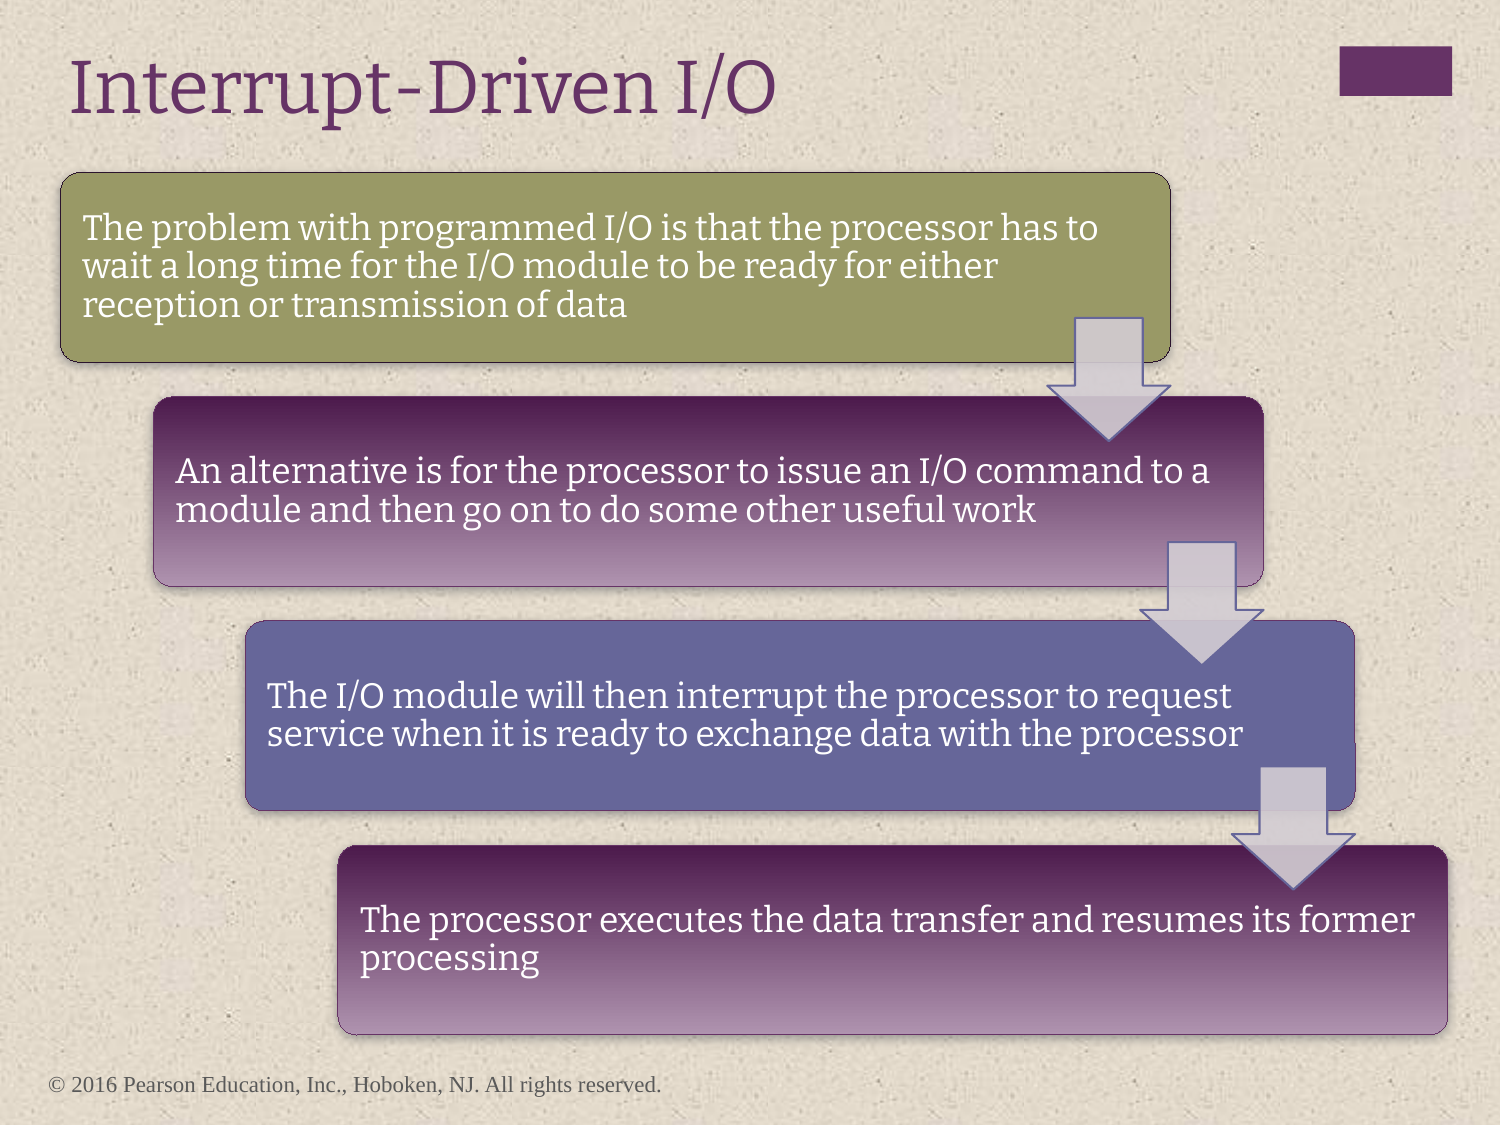

Interrupt-Driven I/O
The problem with programmed I/O is that the processor has to wait a long time for the I/O module to be ready for either reception or transmission of data
An alternative is for the processor to issue an I/O command to a module and then go on to do some other useful work
The I/O module will then interrupt the processor to request service when it is ready to exchange data with the processor
The processor executes the data transfer and resumes its former processing

© 2016 Pearson Education, Inc., Hoboken, NJ. All rights reserved.